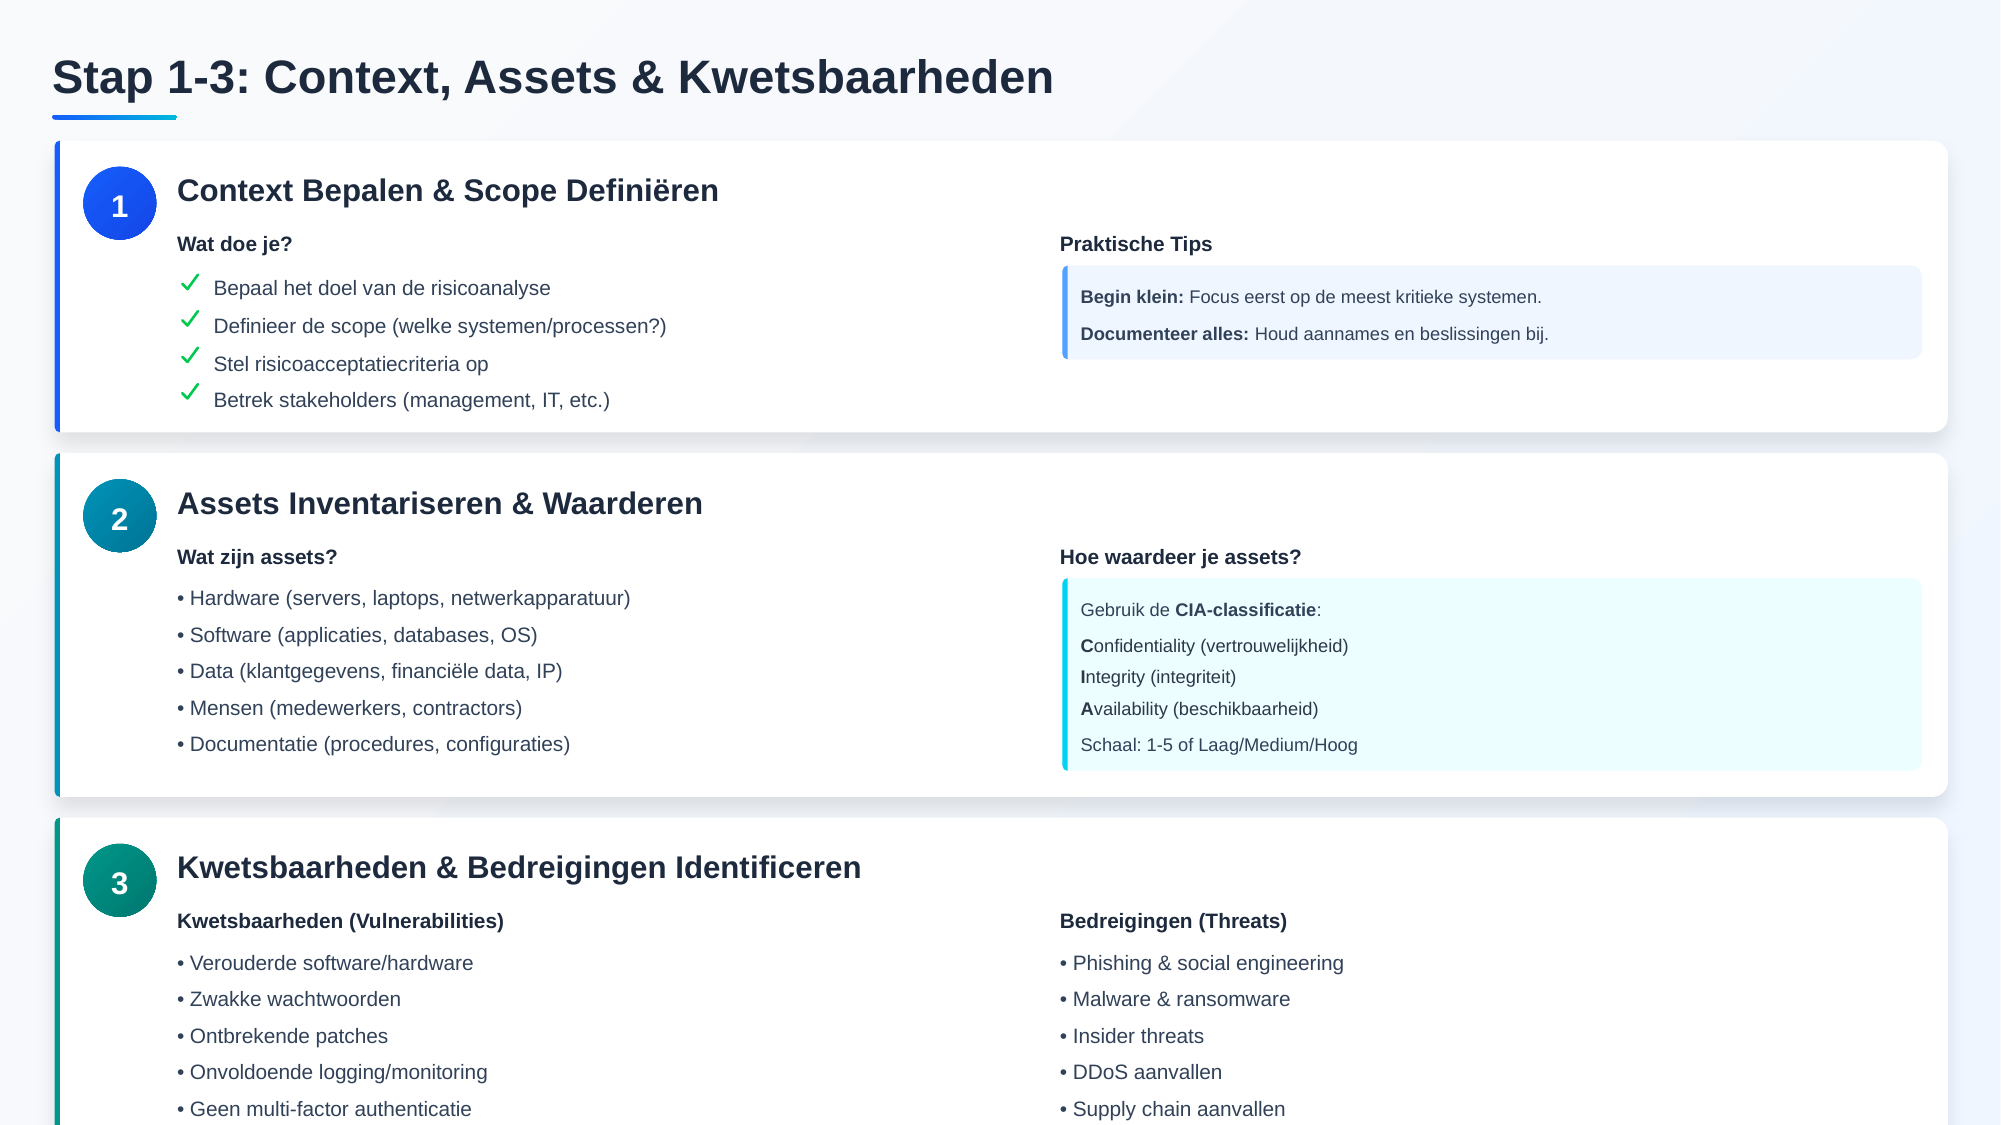

Stap 1-3: Context, Assets & Kwetsbaarheden

1

Context Bepalen & Scope Definiëren
Wat doe je?
Praktische Tips

Bepaal het doel van de risicoanalyse

Begin klein: Focus eerst op de meest kritieke systemen.
Definieer de scope (welke systemen/processen?)

Documenteer alles: Houd aannames en beslissingen bij.

Stel risicoacceptatiecriteria op

Betrek stakeholders (management, IT, etc.)

2

Assets Inventariseren & Waarderen
Wat zijn assets?
Hoe waardeer je assets?
• Hardware (servers, laptops, netwerkapparatuur)

Gebruik de CIA-classificatie:
• Software (applicaties, databases, OS)
Confidentiality (vertrouwelijkheid)
• Data (klantgegevens, financiële data, IP)
Integrity (integriteit)
• Mensen (medewerkers, contractors)
Availability (beschikbaarheid)
• Documentatie (procedures, configuraties)
Schaal: 1-5 of Laag/Medium/Hoog

3

Kwetsbaarheden & Bedreigingen Identificeren
Kwetsbaarheden (Vulnerabilities)
Bedreigingen (Threats)
• Verouderde software/hardware
• Phishing & social engineering
• Zwakke wachtwoorden
• Malware & ransomware
• Ontbrekende patches
• Insider threats
• Onvoldoende logging/monitoring
• DDoS aanvallen
• Geen multi-factor authenticatie
• Supply chain aanvallen